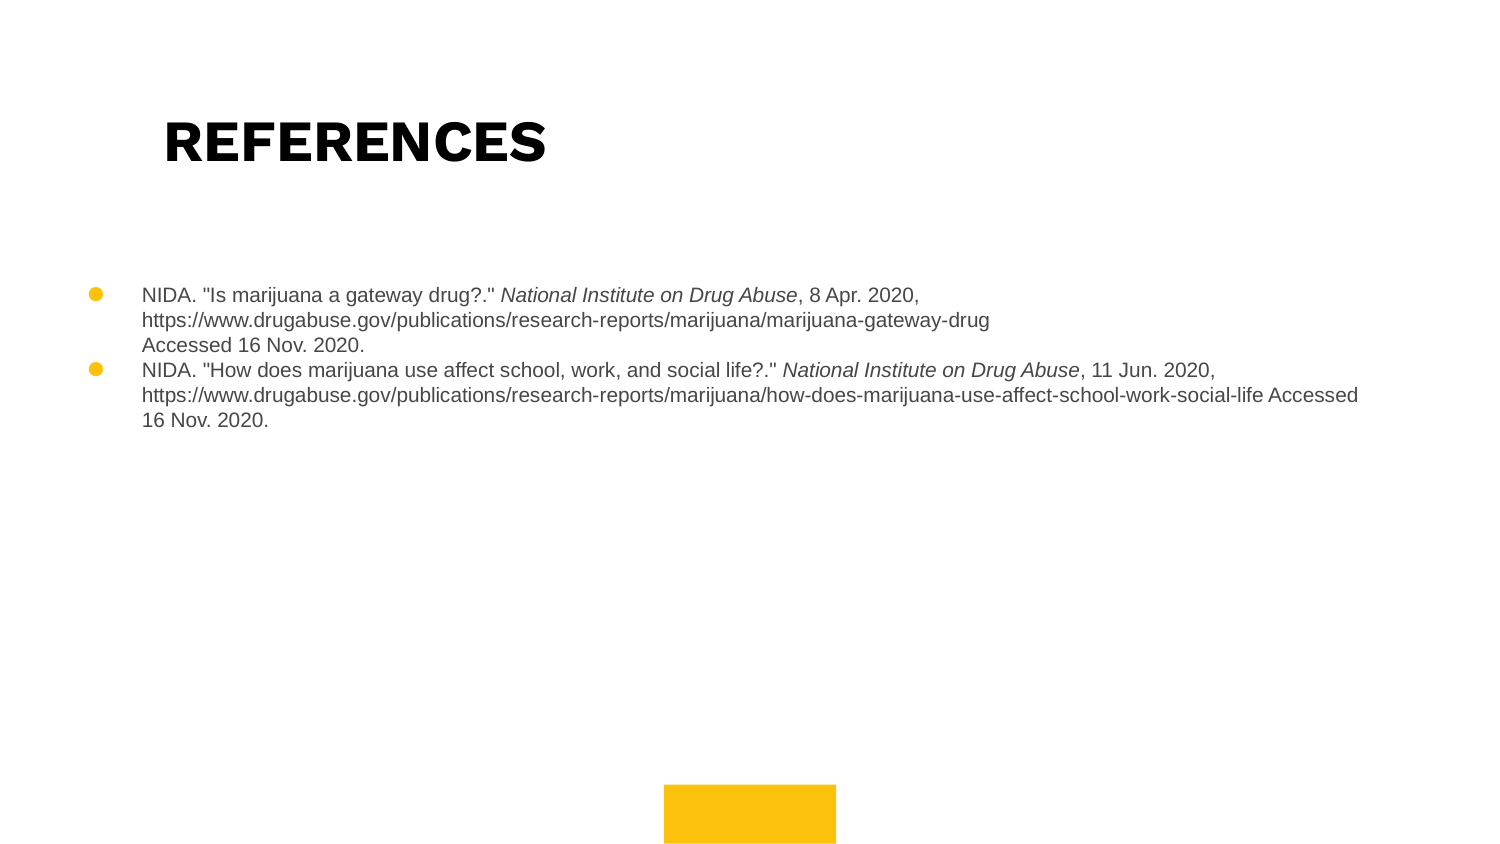

# REFERENCES
NIDA. "Is marijuana a gateway drug?." National Institute on Drug Abuse, 8 Apr. 2020, https://www.drugabuse.gov/publications/research-reports/marijuana/marijuana-gateway-drug
Accessed 16 Nov. 2020.
NIDA. "How does marijuana use affect school, work, and social life?." National Institute on Drug Abuse, 11 Jun. 2020, https://www.drugabuse.gov/publications/research-reports/marijuana/how-does-marijuana-use-affect-school-work-social-life Accessed 16 Nov. 2020.